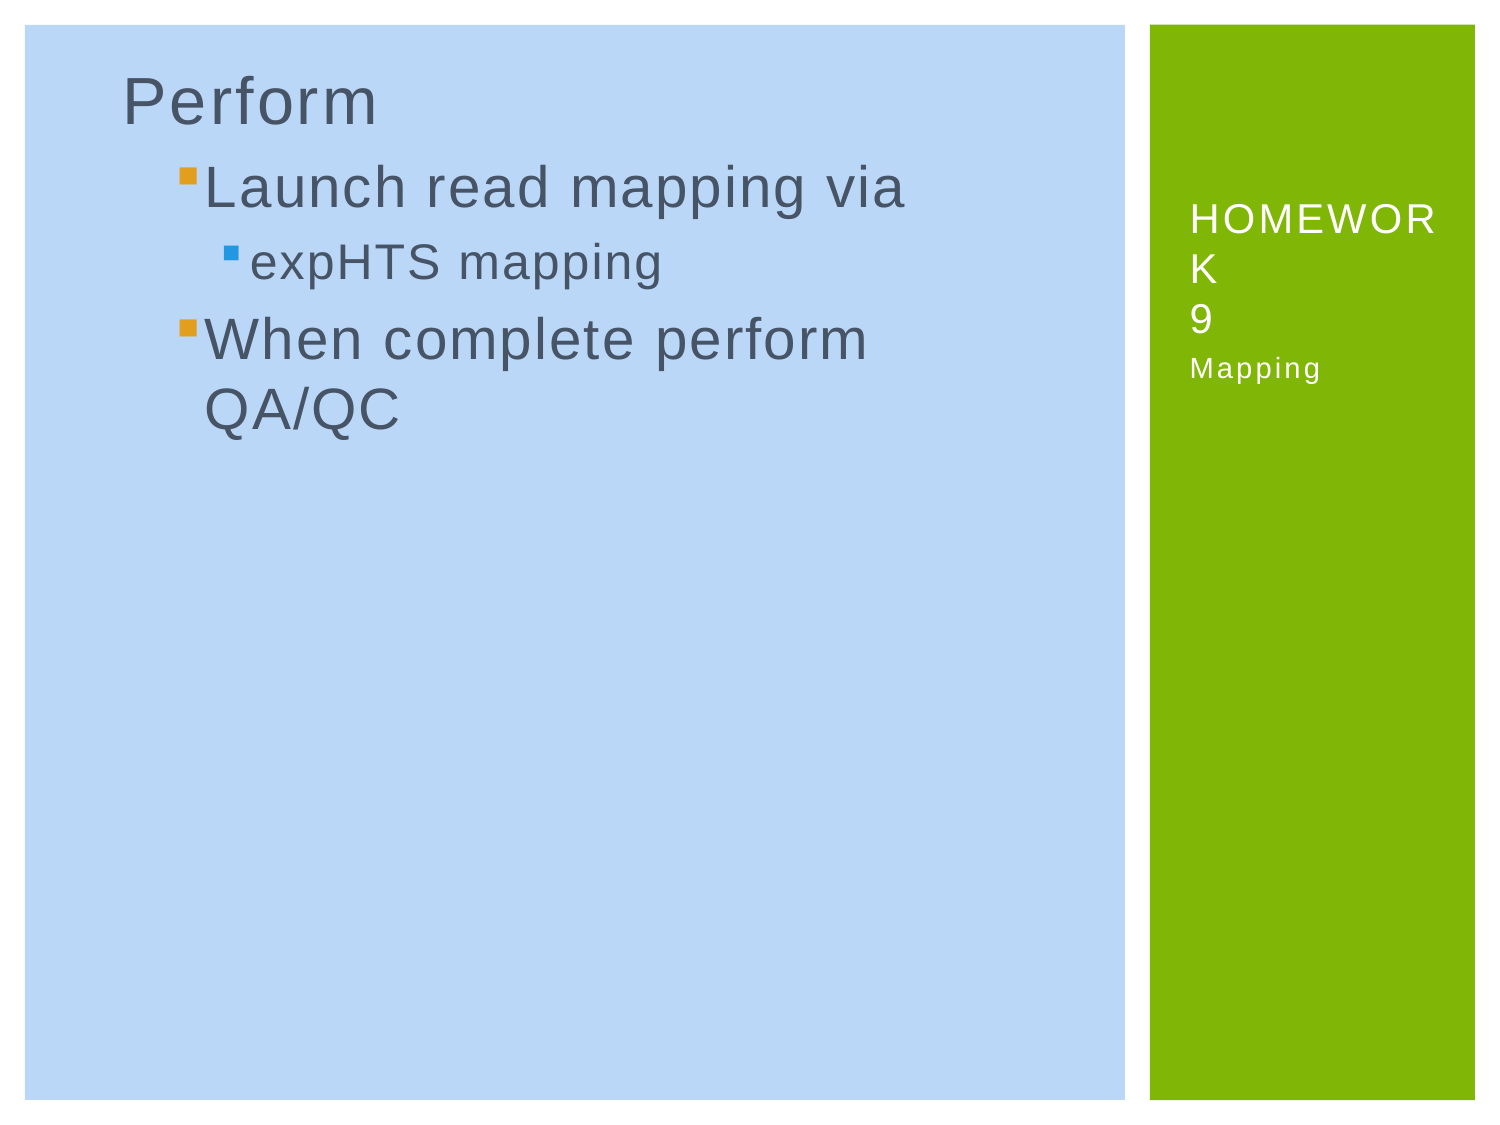

Perform
Launch read mapping via
expHTS mapping
When complete perform QA/QC
# HOMEWORK 9
Mapping